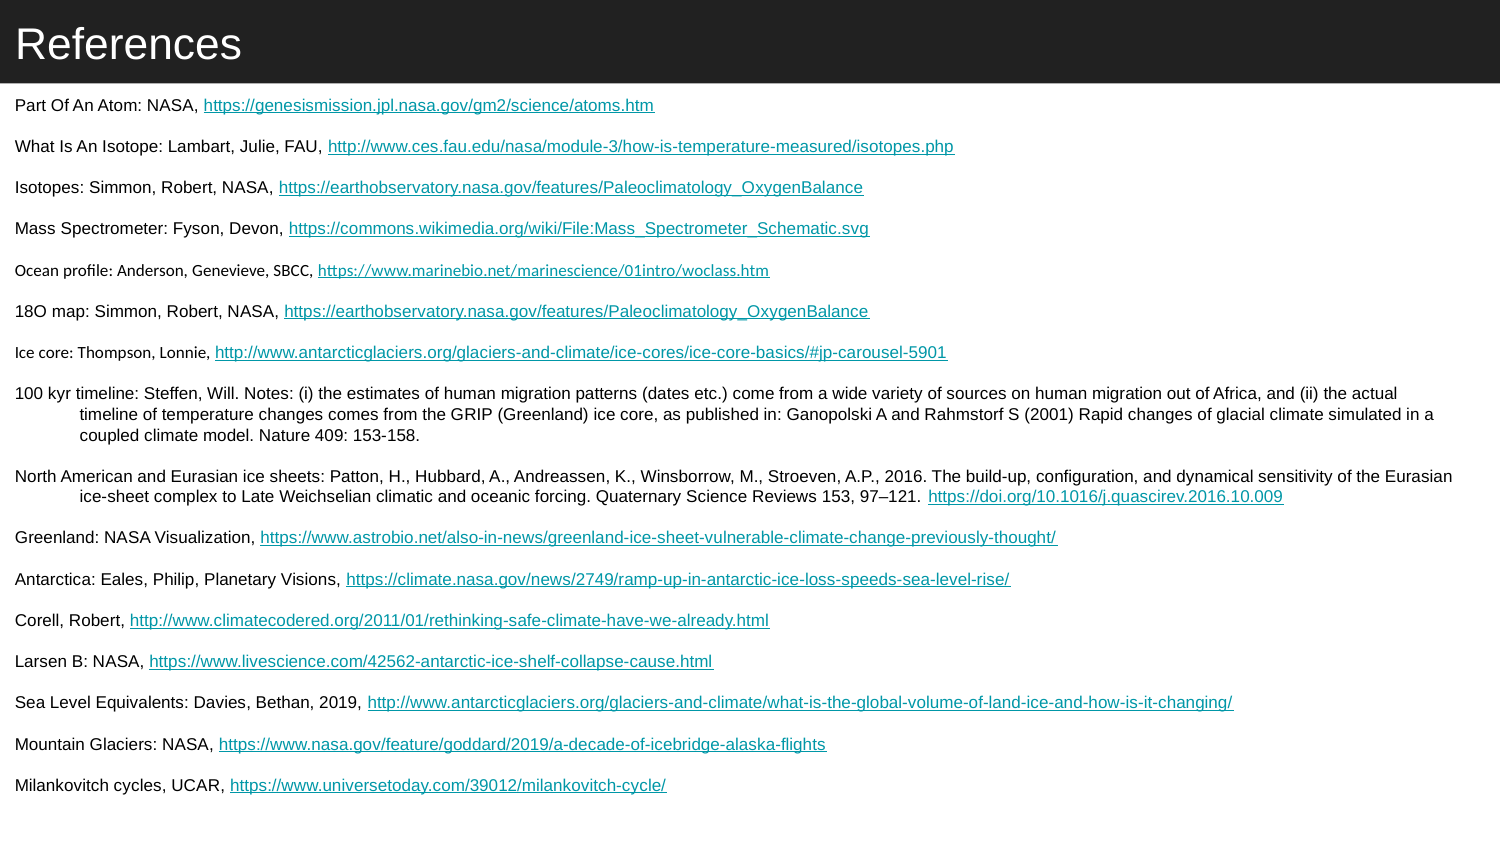

# References
Part Of An Atom: NASA, https://genesismission.jpl.nasa.gov/gm2/science/atoms.htm

What Is An Isotope: Lambart, Julie, FAU, http://www.ces.fau.edu/nasa/module-3/how-is-temperature-measured/isotopes.php

Isotopes: Simmon, Robert, NASA, https://earthobservatory.nasa.gov/features/Paleoclimatology_OxygenBalance

Mass Spectrometer: Fyson, Devon, https://commons.wikimedia.org/wiki/File:Mass_Spectrometer_Schematic.svg

Ocean profile: Anderson, Genevieve, SBCC, https://www.marinebio.net/marinescience/01intro/woclass.htm

18O map: Simmon, Robert, NASA, https://earthobservatory.nasa.gov/features/Paleoclimatology_OxygenBalance

Ice core: Thompson, Lonnie, http://www.antarcticglaciers.org/glaciers-and-climate/ice-cores/ice-core-basics/#jp-carousel-5901

100 kyr timeline: Steffen, Will. Notes: (i) the estimates of human migration patterns (dates etc.) come from a wide variety of sources on human migration out of Africa, and (ii) the actual timeline of temperature changes comes from the GRIP (Greenland) ice core, as published in: Ganopolski A and Rahmstorf S (2001) Rapid changes of glacial climate simulated in a coupled climate model. Nature 409: 153-158.

North American and Eurasian ice sheets: Patton, H., Hubbard, A., Andreassen, K., Winsborrow, M., Stroeven, A.P., 2016. The build-up, configuration, and dynamical sensitivity of the Eurasian ice-sheet complex to Late Weichselian climatic and oceanic forcing. Quaternary Science Reviews 153, 97–121. https://doi.org/10.1016/j.quascirev.2016.10.009

Greenland: NASA Visualization, https://www.astrobio.net/also-in-news/greenland-ice-sheet-vulnerable-climate-change-previously-thought/

Antarctica: Eales, Philip, Planetary Visions, https://climate.nasa.gov/news/2749/ramp-up-in-antarctic-ice-loss-speeds-sea-level-rise/

Corell, Robert, http://www.climatecodered.org/2011/01/rethinking-safe-climate-have-we-already.html

Larsen B: NASA, https://www.livescience.com/42562-antarctic-ice-shelf-collapse-cause.html

Sea Level Equivalents: Davies, Bethan, 2019, http://www.antarcticglaciers.org/glaciers-and-climate/what-is-the-global-volume-of-land-ice-and-how-is-it-changing/

Mountain Glaciers: NASA, https://www.nasa.gov/feature/goddard/2019/a-decade-of-icebridge-alaska-flights

Milankovitch cycles, UCAR, https://www.universetoday.com/39012/milankovitch-cycle/